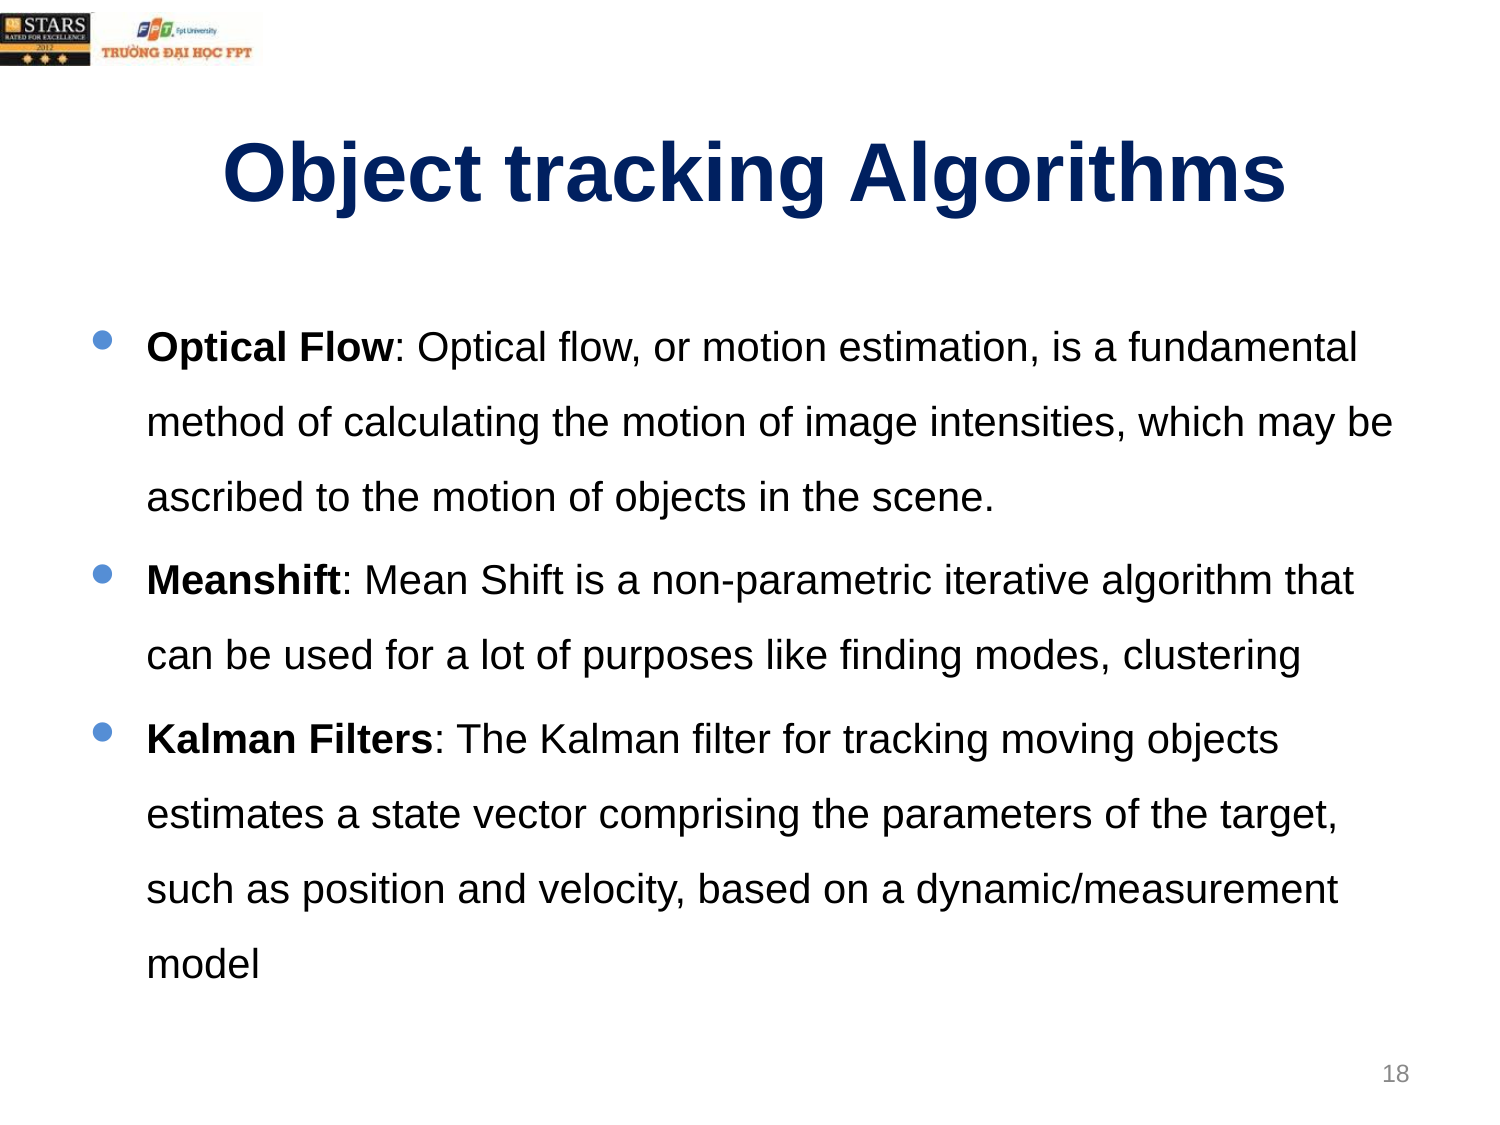

# Object tracking Algorithms
Optical Flow: Optical flow, or motion estimation, is a fundamental method of calculating the motion of image intensities, which may be ascribed to the motion of objects in the scene.
Meanshift: Mean Shift is a non-parametric iterative algorithm that can be used for a lot of purposes like finding modes, clustering
Kalman Filters: The Kalman filter for tracking moving objects estimates a state vector comprising the parameters of the target, such as position and velocity, based on a dynamic/measurement model
18